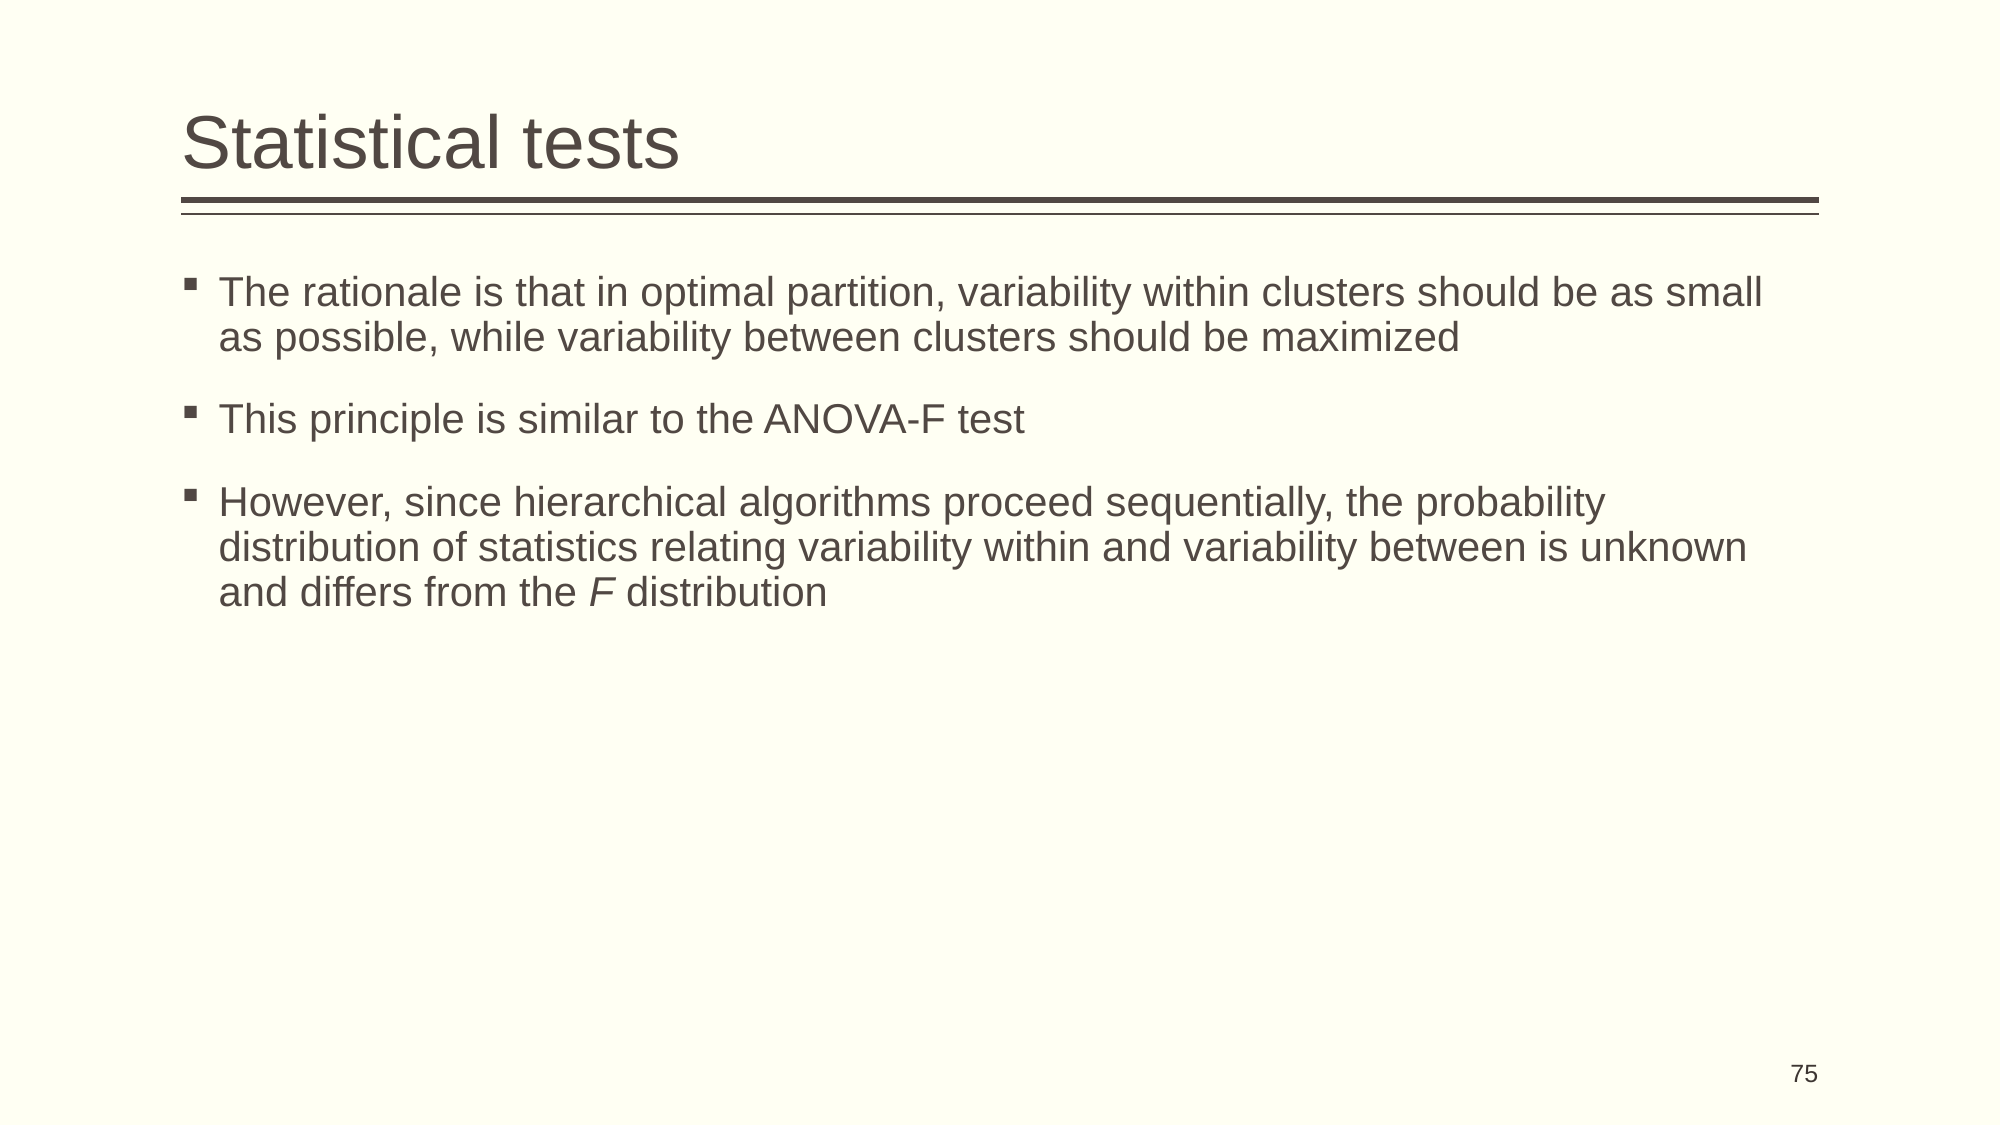

# Statistical tests
The rationale is that in optimal partition, variability within clusters should be as small as possible, while variability between clusters should be maximized
This principle is similar to the ANOVA-F test
However, since hierarchical algorithms proceed sequentially, the probability distribution of statistics relating variability within and variability between is unknown and differs from the F distribution
75